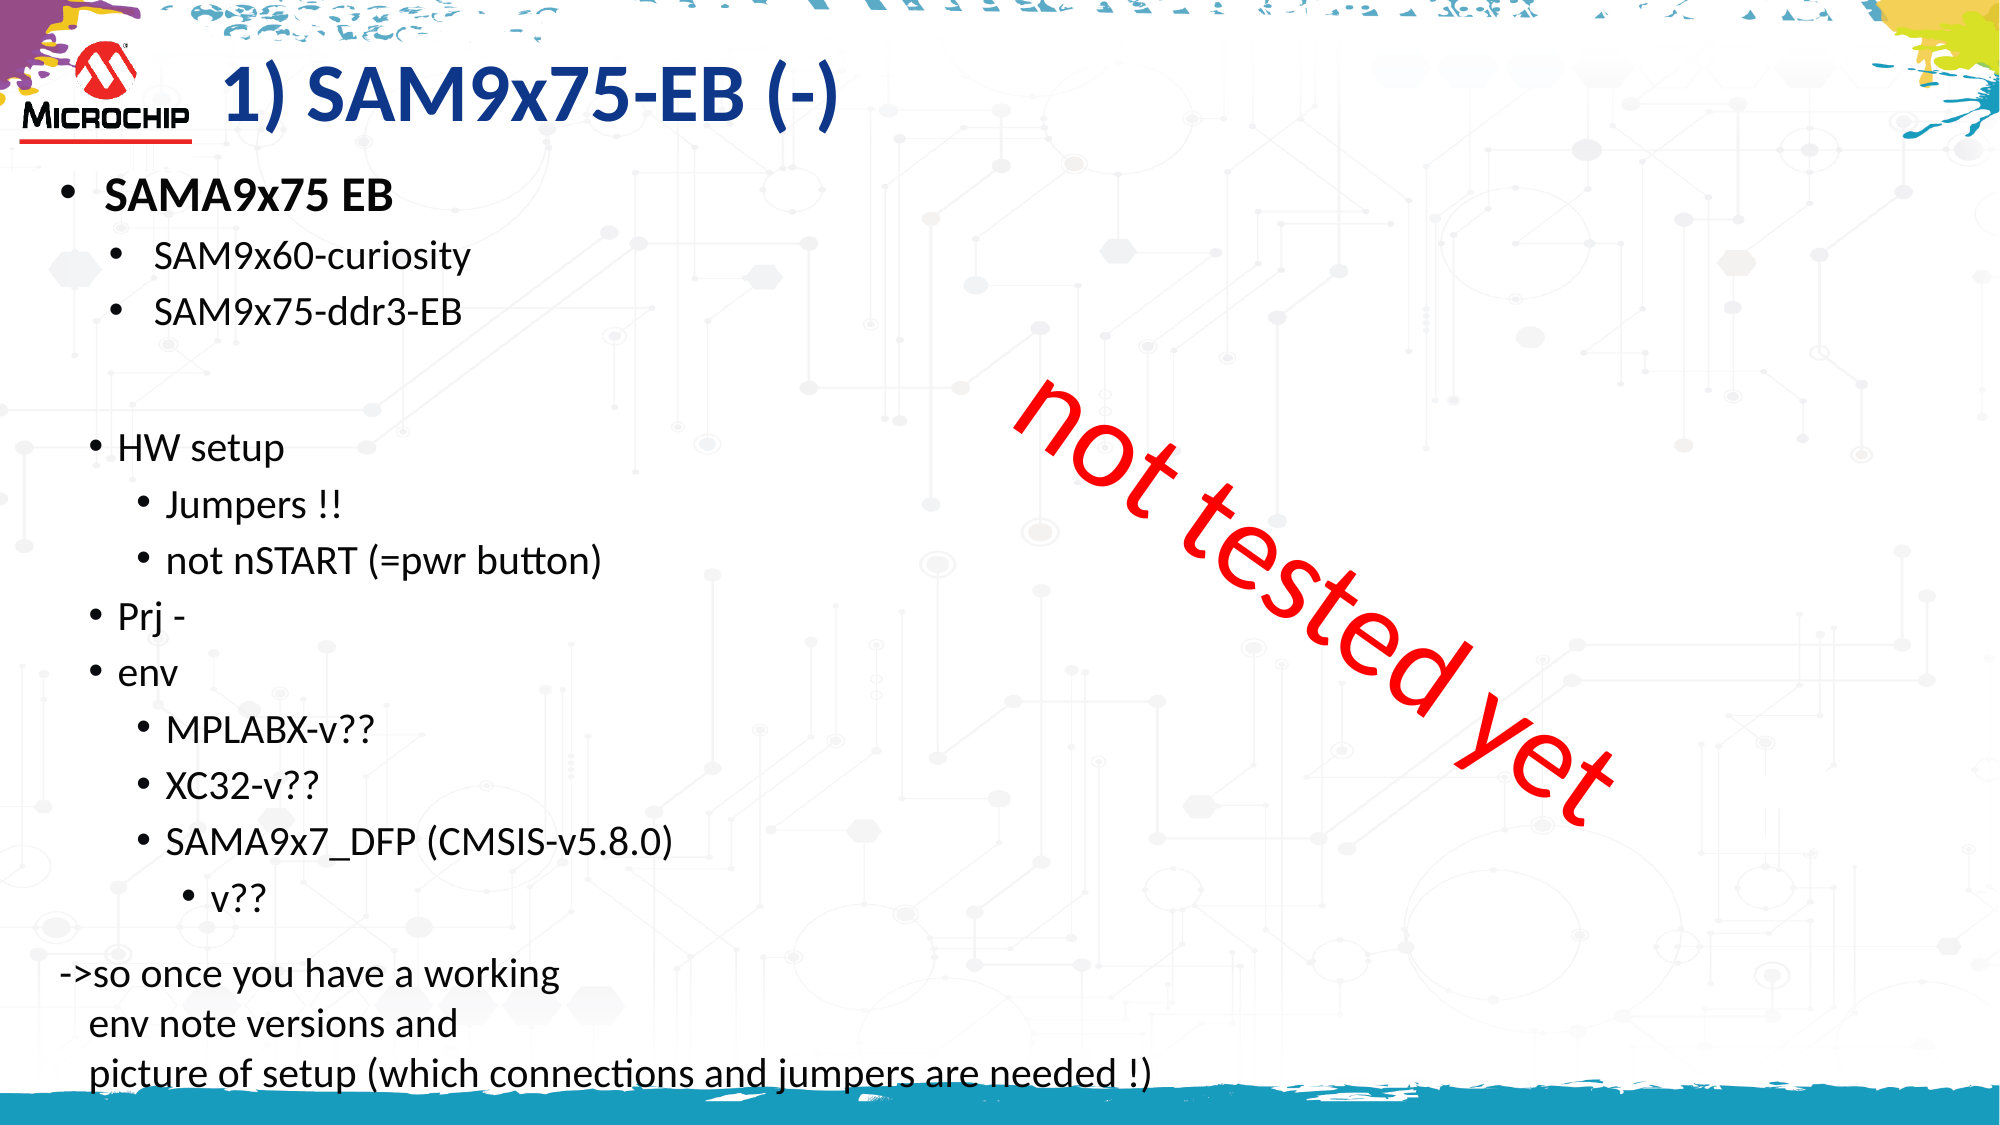

# 1) SAM9x75-EB (-)
SAMA9x75 EB
SAM9x60-curiosity
SAM9x75-ddr3-EB

HW setup
Jumpers !!
not nSTART (=pwr button)
Prj -
env
MPLABX-v??
XC32-v??
SAMA9x7_DFP (CMSIS-v5.8.0)
v??
->so once you have a working
env note versions and
picture of setup (which connections and jumpers are needed !)
not tested yet